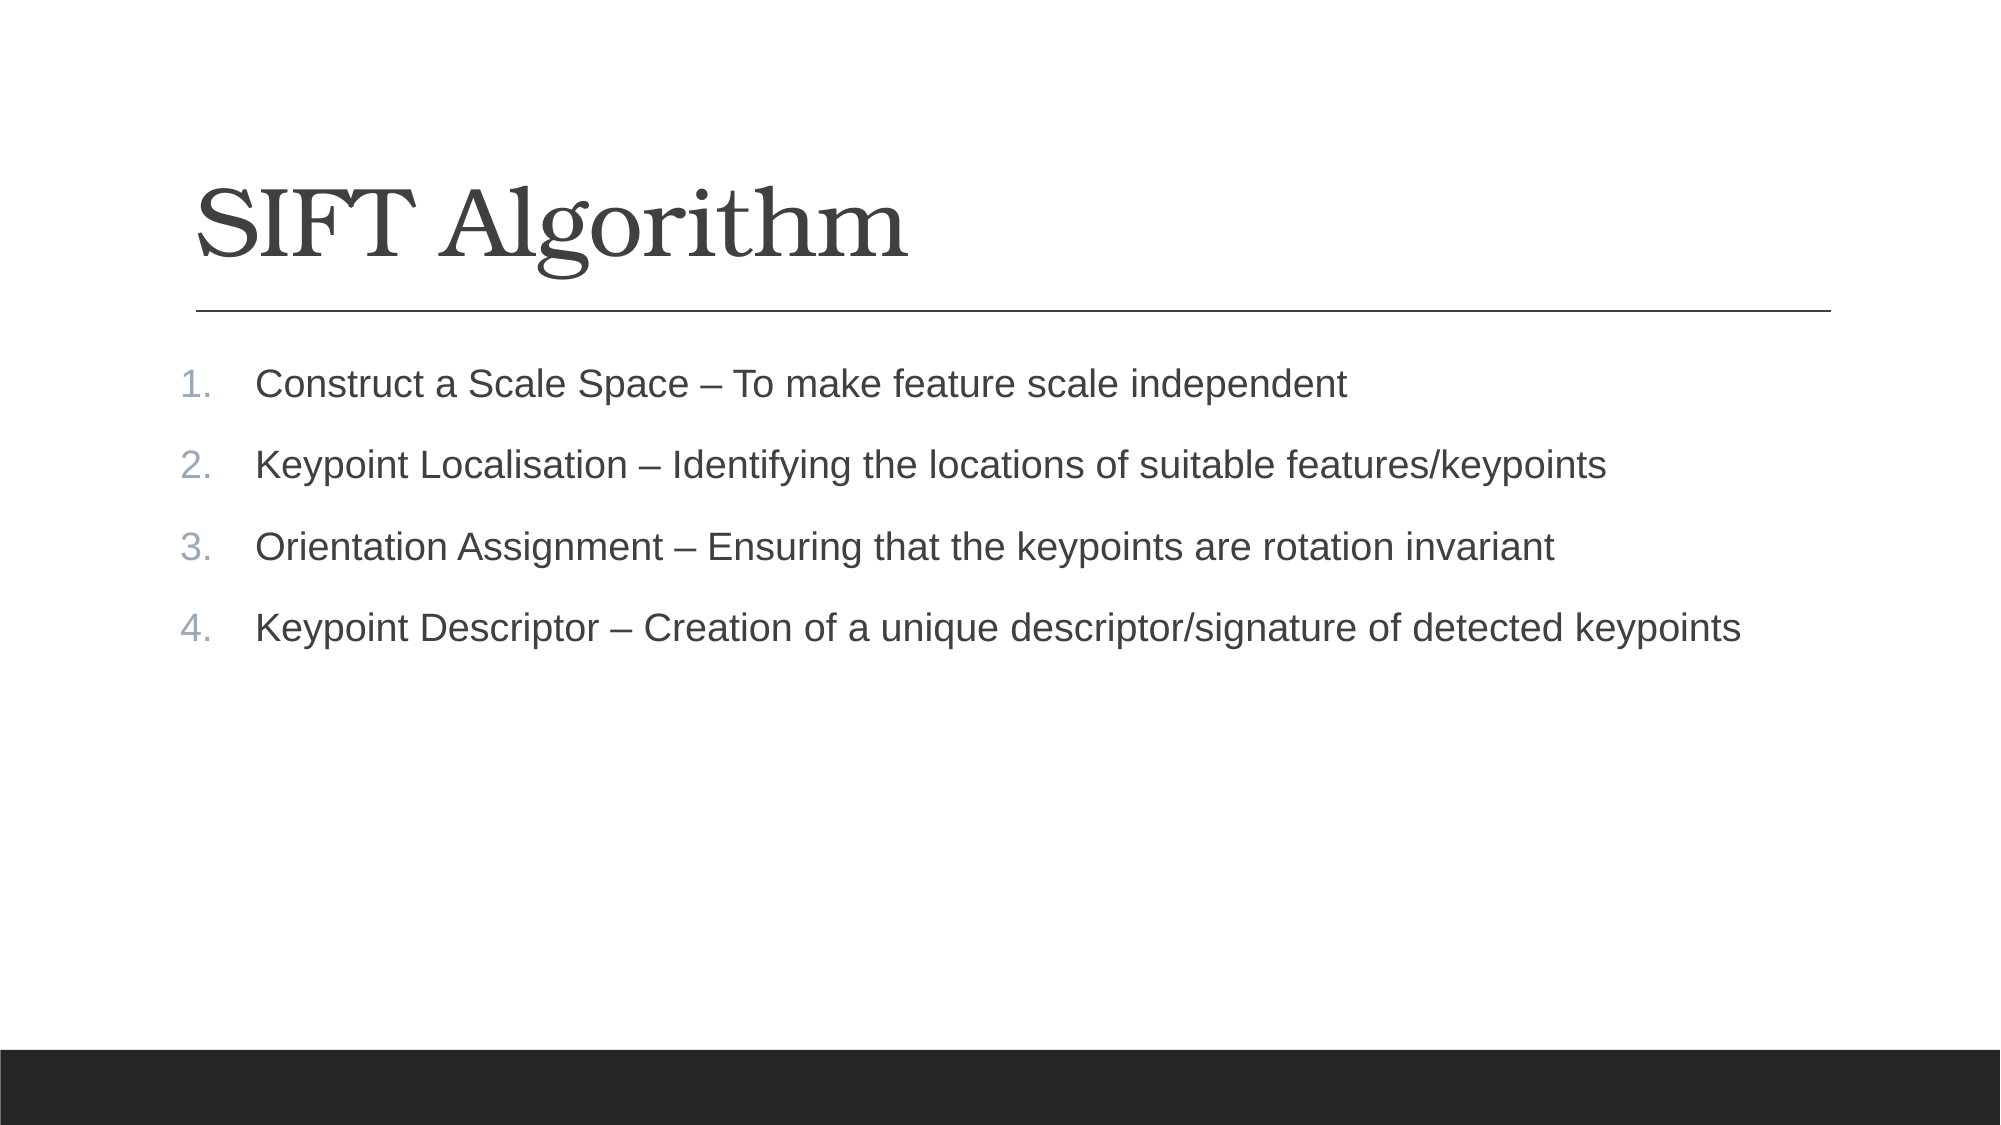

# SIFT Algorithm
Construct a Scale Space – To make feature scale independent
Keypoint Localisation – Identifying the locations of suitable features/keypoints
Orientation Assignment – Ensuring that the keypoints are rotation invariant
Keypoint Descriptor – Creation of a unique descriptor/signature of detected keypoints